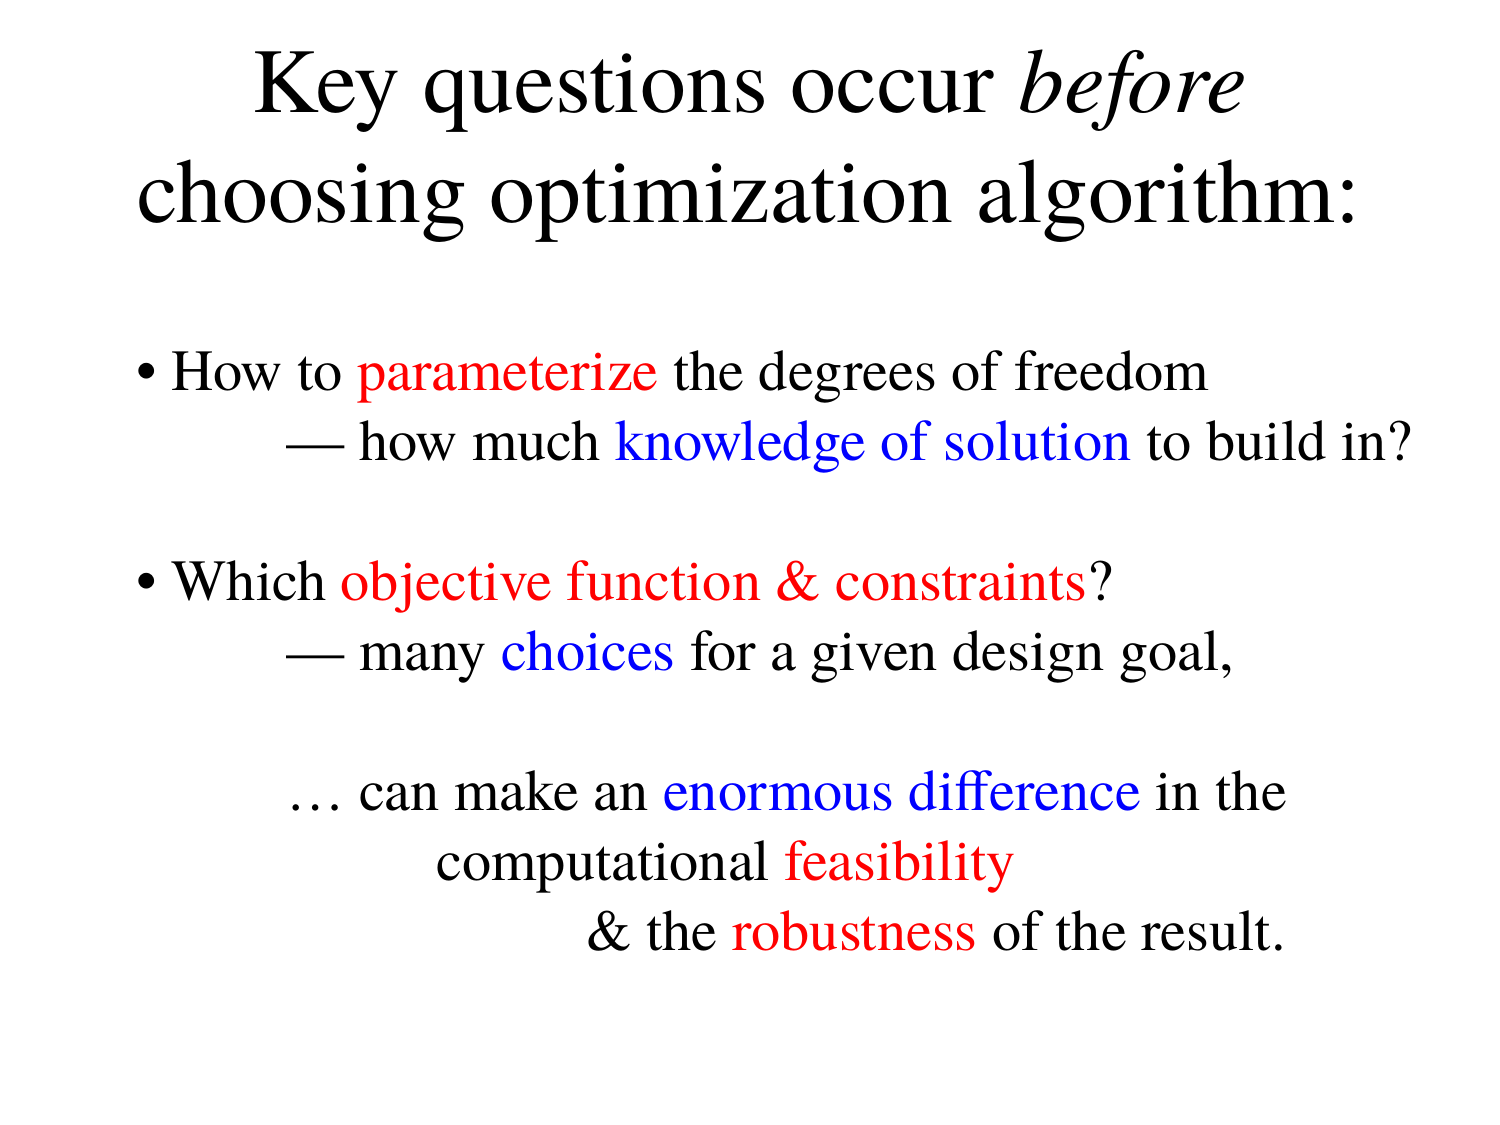

# Key questions occur before choosing optimization algorithm:
• How to parameterize the degrees of freedom
	— how much knowledge of solution to build in?

• Which objective function & constraints?
	— many choices for a given design goal,

	… can make an enormous difference in the
		computational feasibility
			& the robustness of the result.